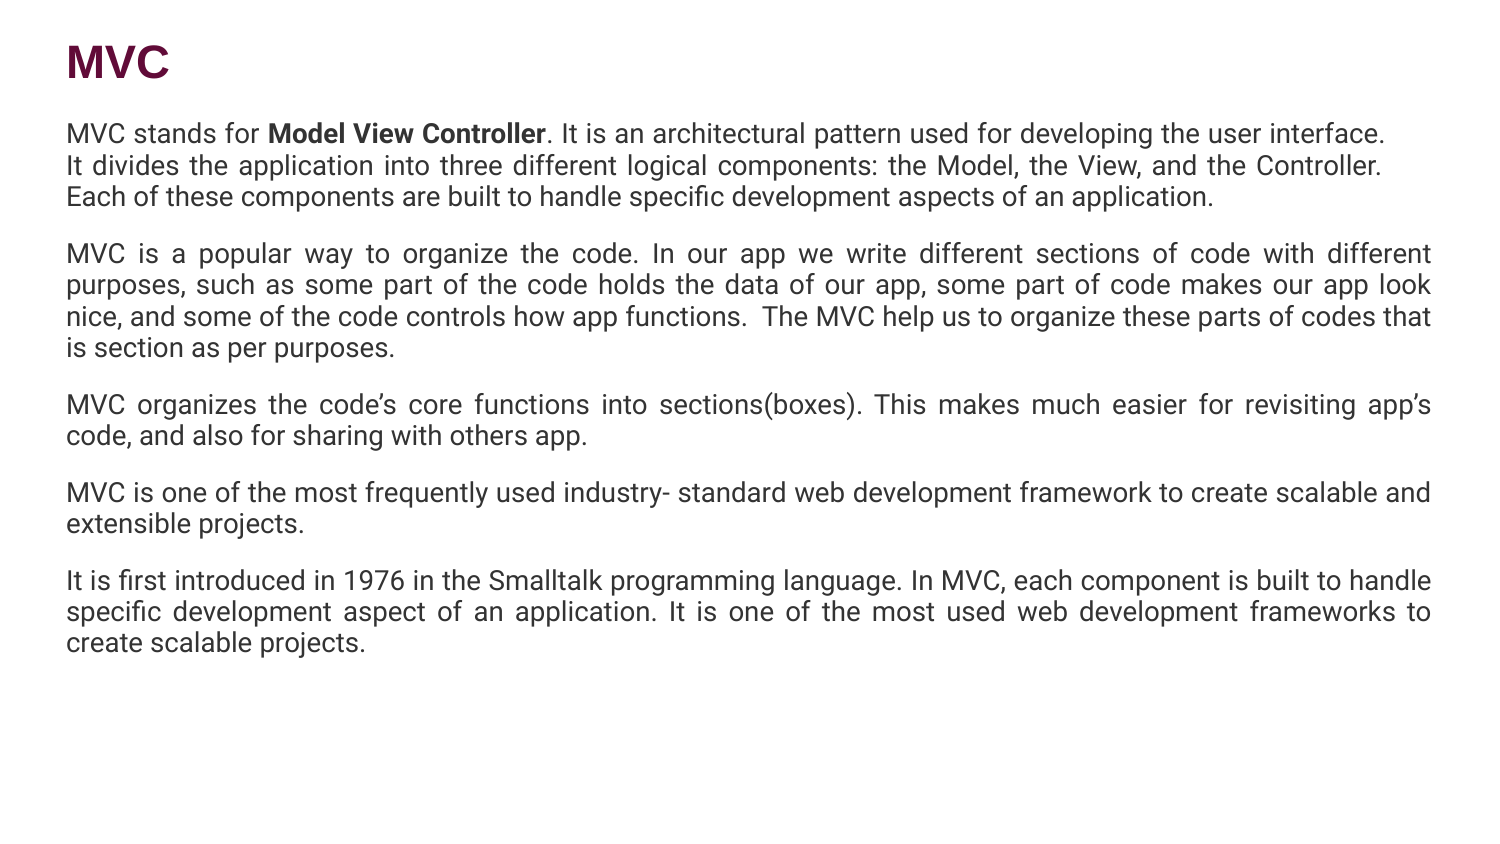

# MVC
MVC stands for Model View Controller. It is an architectural pattern used for developing the user interface.       It divides the application into three different logical components: the Model, the View, and the Controller.      Each of these components are built to handle specific development aspects of an application.
MVC is a popular way to organize the code. In our app we write different sections of code with different purposes, such as some part of the code holds the data of our app, some part of code makes our app look nice, and some of the code controls how app functions.  The MVC help us to organize these parts of codes that is section as per purposes.
MVC organizes the code’s core functions into sections(boxes). This makes much easier for revisiting app’s code, and also for sharing with others app.
MVC is one of the most frequently used industry- standard web development framework to create scalable and extensible projects.
It is first introduced in 1976 in the Smalltalk programming language. In MVC, each component is built to handle specific development aspect of an application. It is one of the most used web development frameworks to create scalable projects.